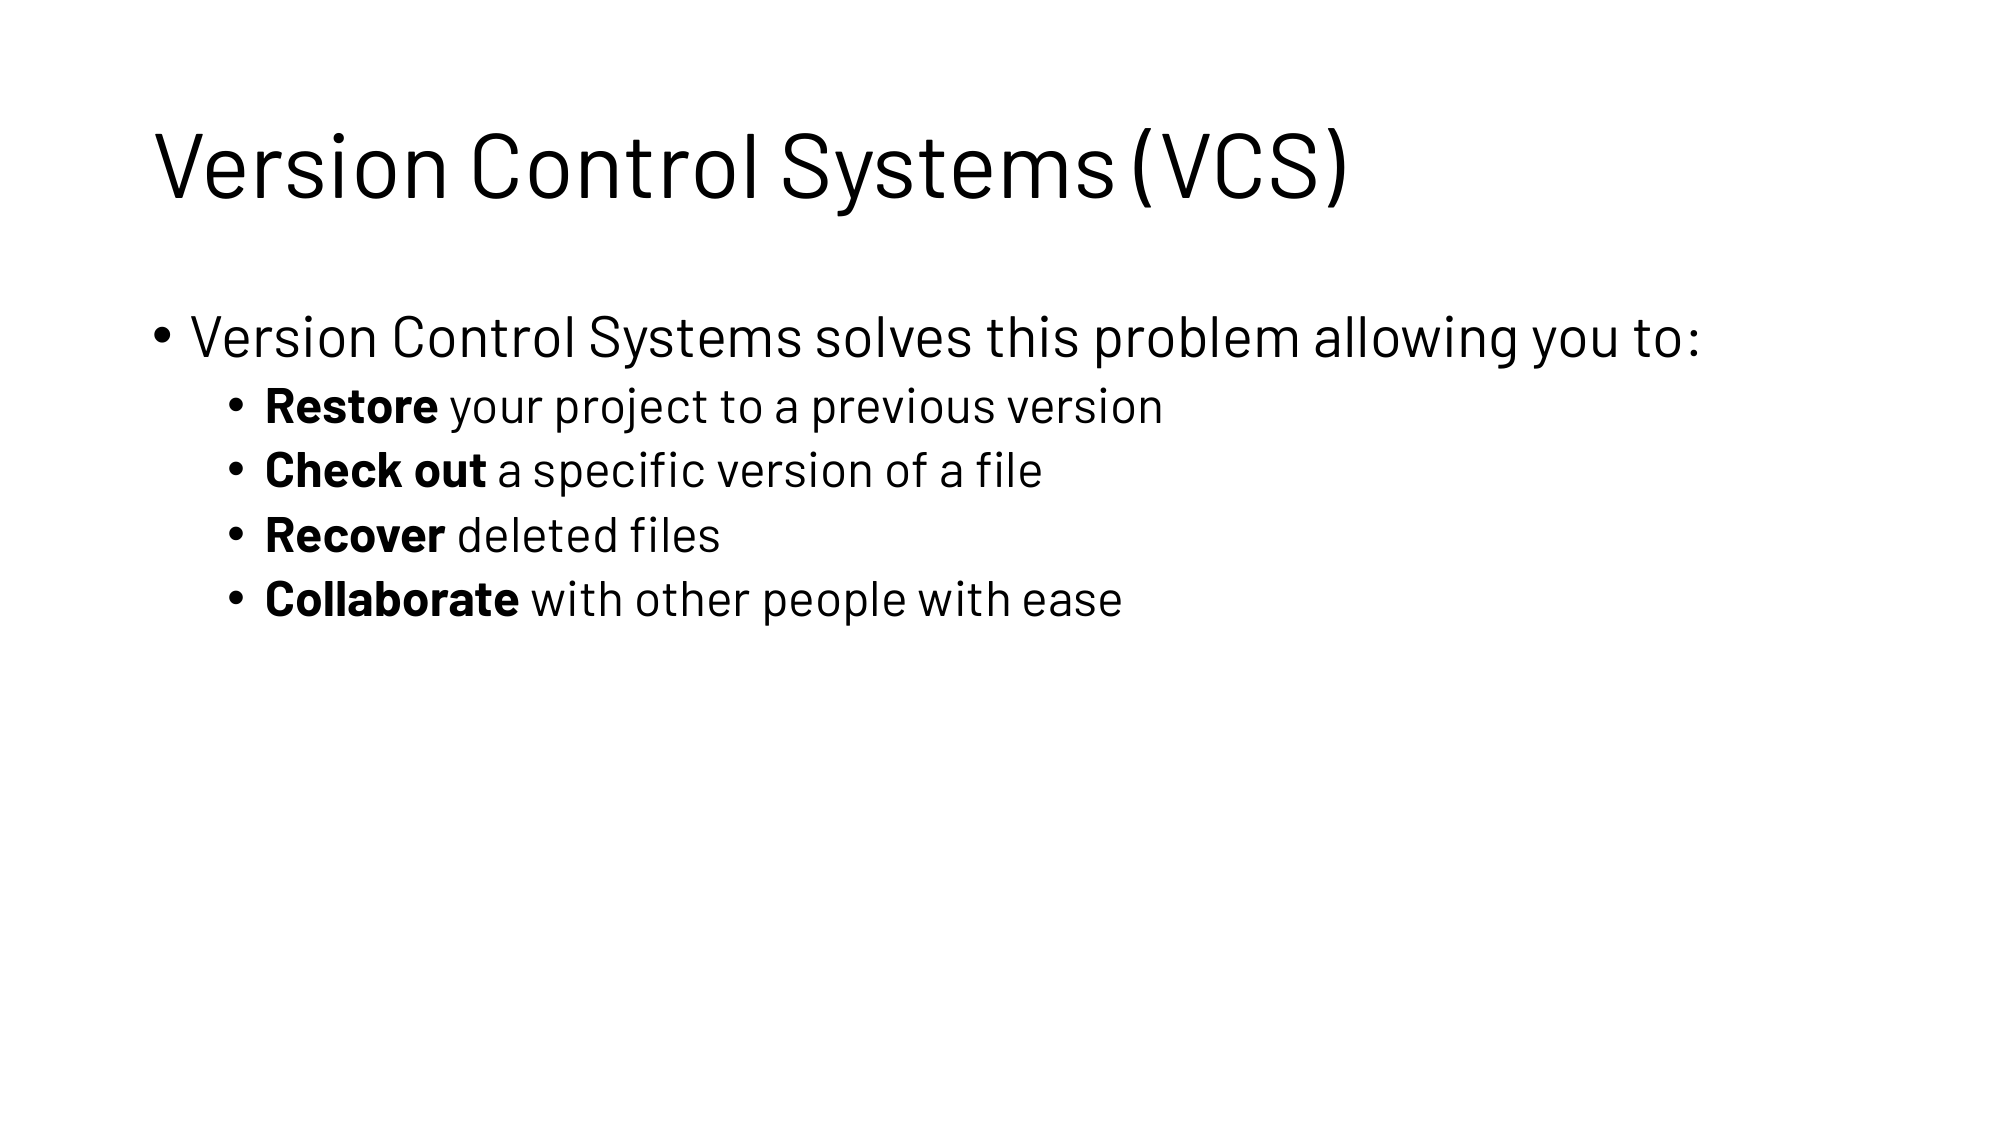

# Version Control Systems (VCS)
Version Control Systems solves this problem allowing you to:
Restore your project to a previous version
Check out a specific version of a file
Recover deleted files
Collaborate with other people with ease